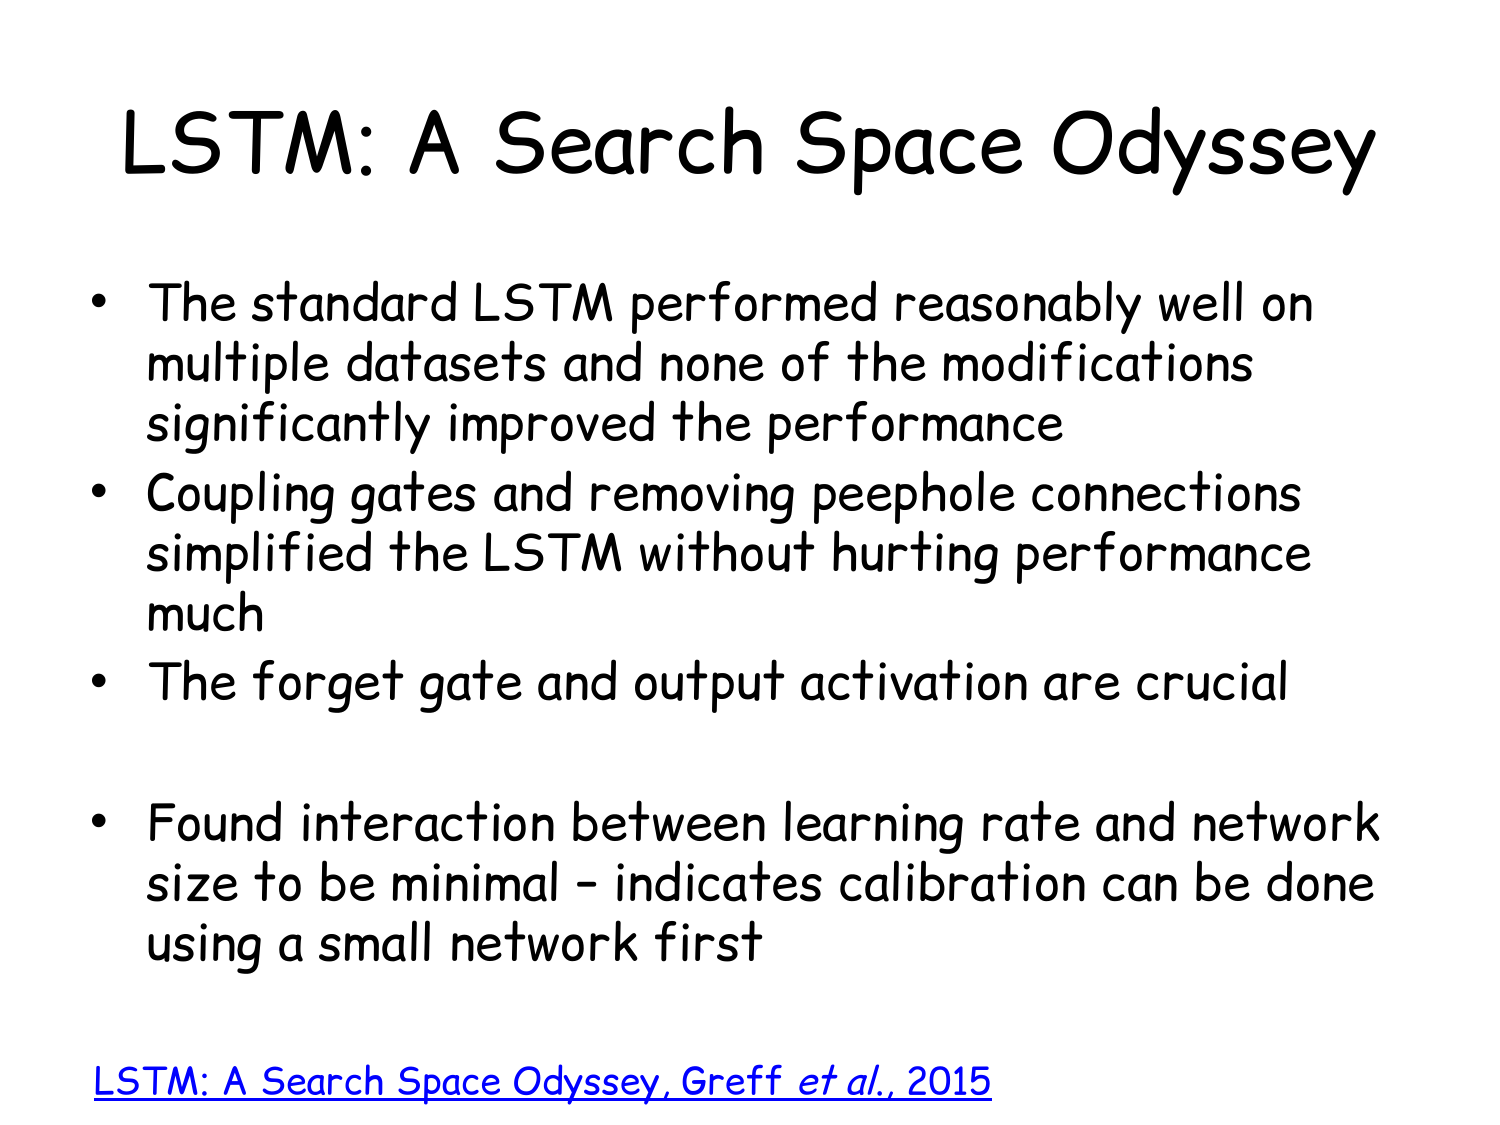

# LSTM: A Search Space Odyssey
The standard LSTM performed reasonably well on multiple datasets and none of the modifications significantly improved the performance
Coupling gates and removing peephole connections simplified the LSTM without hurting performance much
The forget gate and output activation are crucial

Found interaction between learning rate and network size to be minimal – indicates calibration can be done using a small network first
LSTM: A Search Space Odyssey, Greff et al., 2015